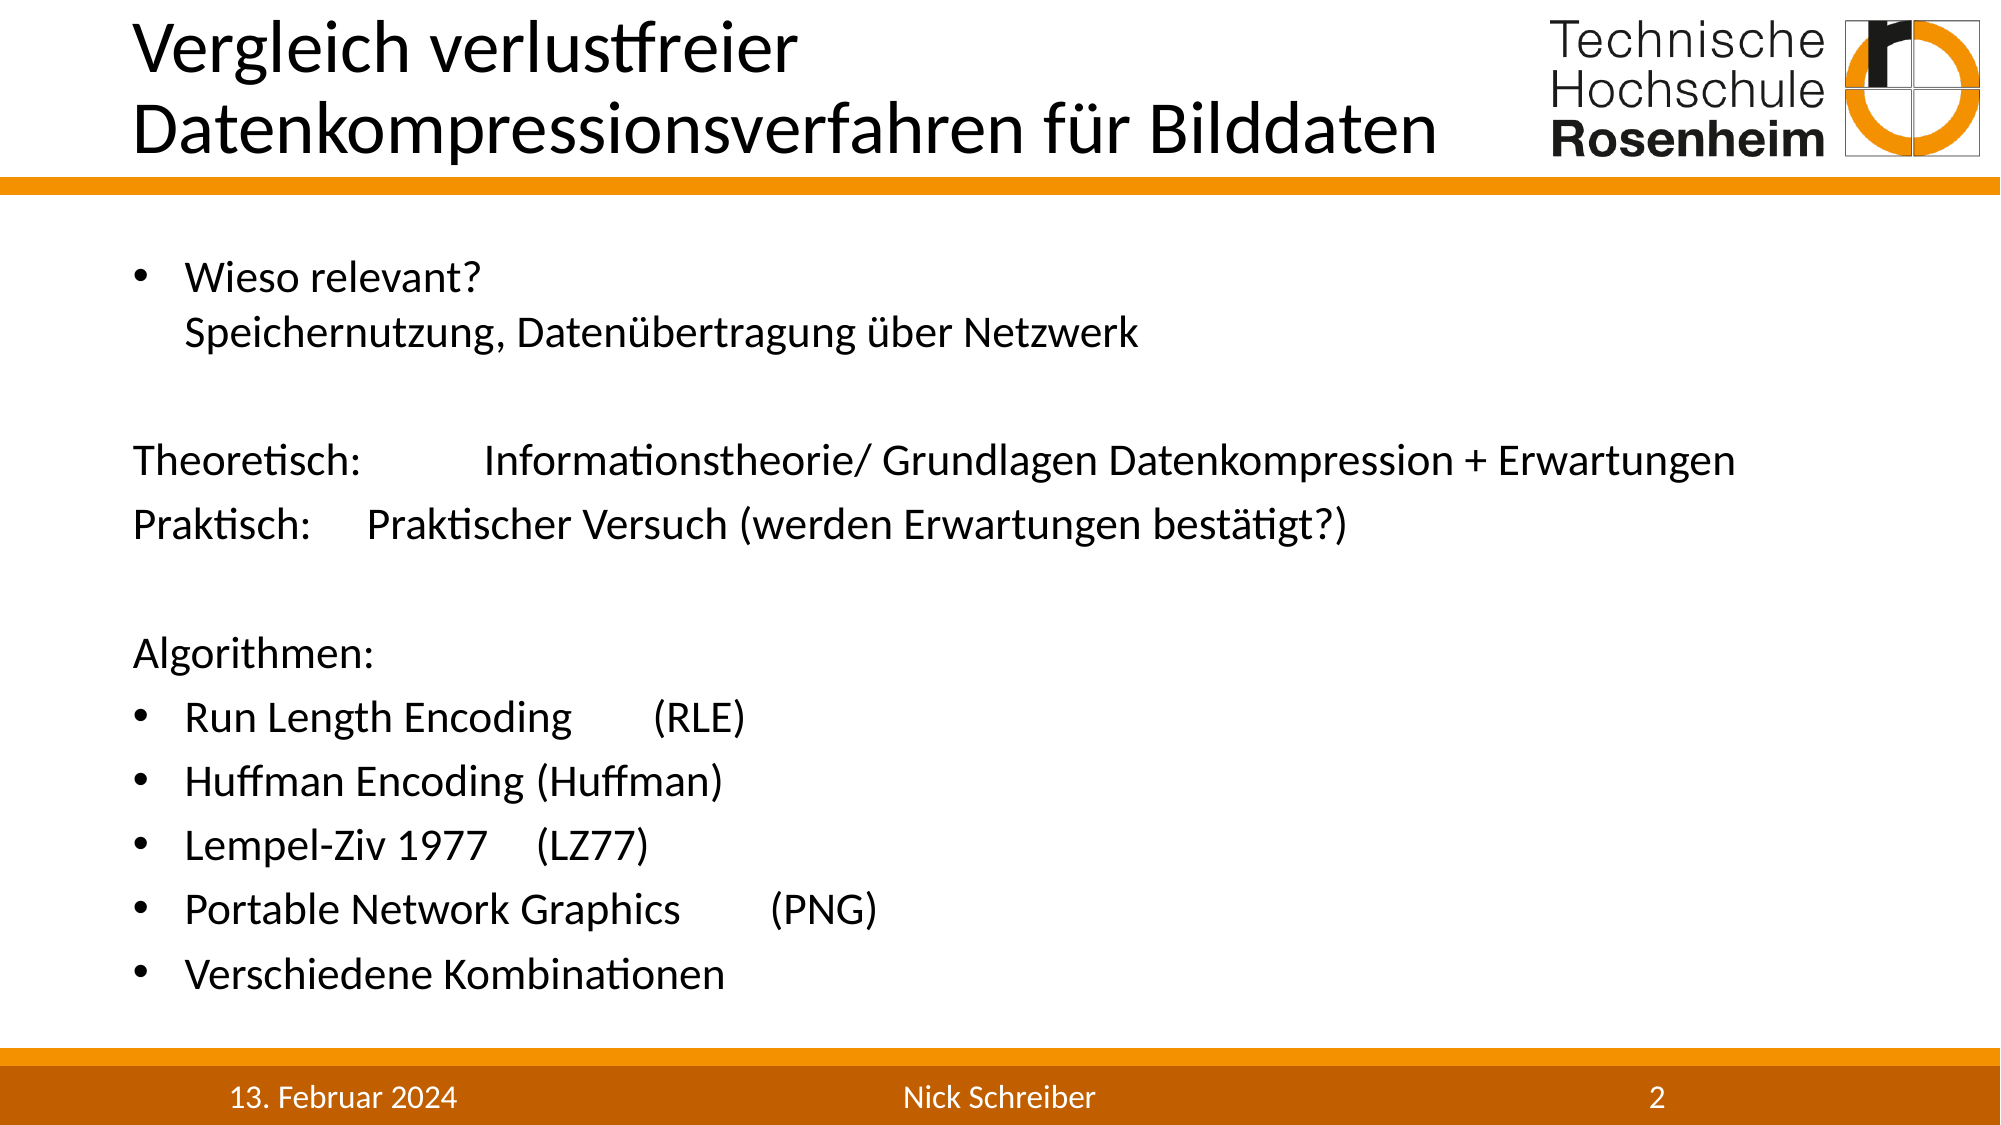

# Vergleich verlustfreier Datenkompressionsverfahren für Bilddaten
Wieso relevant?
Speichernutzung, Datenübertragung über Netzwerk

Theoretisch: 	Informationstheorie/ Grundlagen Datenkompression + Erwartungen
Praktisch: 	Praktischer Versuch (werden Erwartungen bestätigt?)

Algorithmen:
Run Length Encoding 		(RLE)
Huffman Encoding 			(Huffman)
Lempel-Ziv 1977			(LZ77)
Portable Network Graphics 	(PNG)
Verschiedene Kombinationen
13. Februar 2024
Nick Schreiber
2